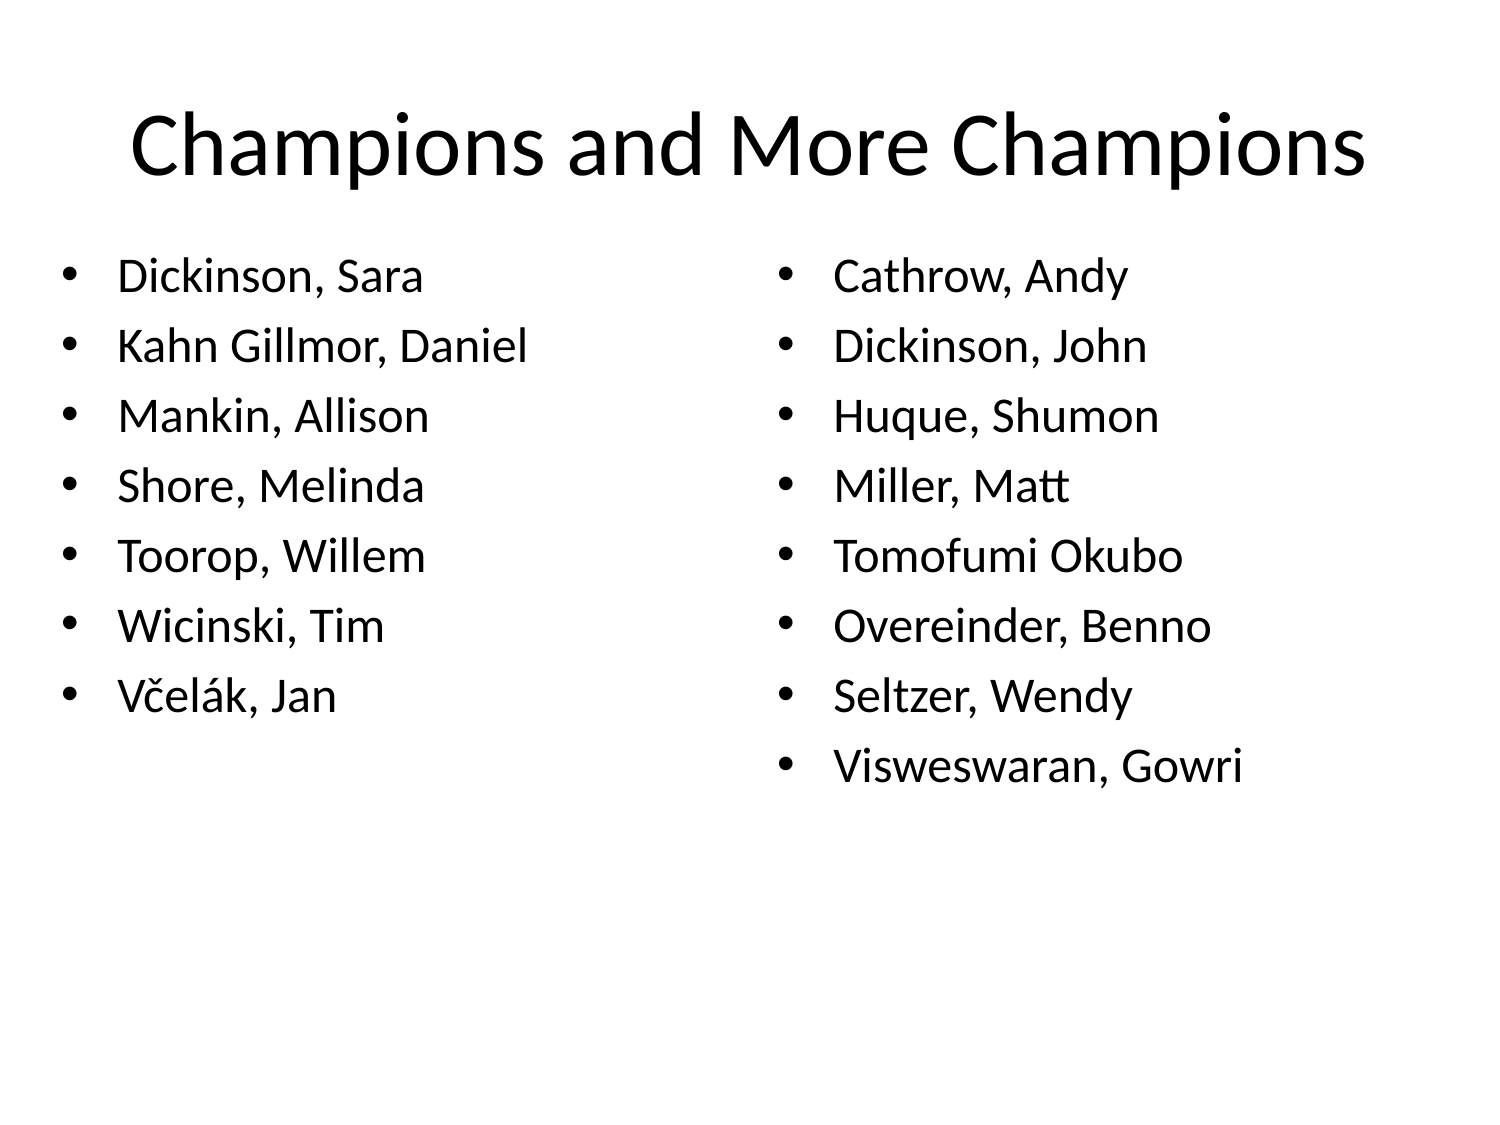

# Champions and More Champions
Dickinson, Sara
Kahn Gillmor, Daniel
Mankin, Allison
Shore, Melinda
Toorop, Willem
Wicinski, Tim
Včelák, Jan
Cathrow, Andy
Dickinson, John
Huque, Shumon
Miller, Matt
Tomofumi Okubo
Overeinder, Benno
Seltzer, Wendy
Visweswaran, Gowri